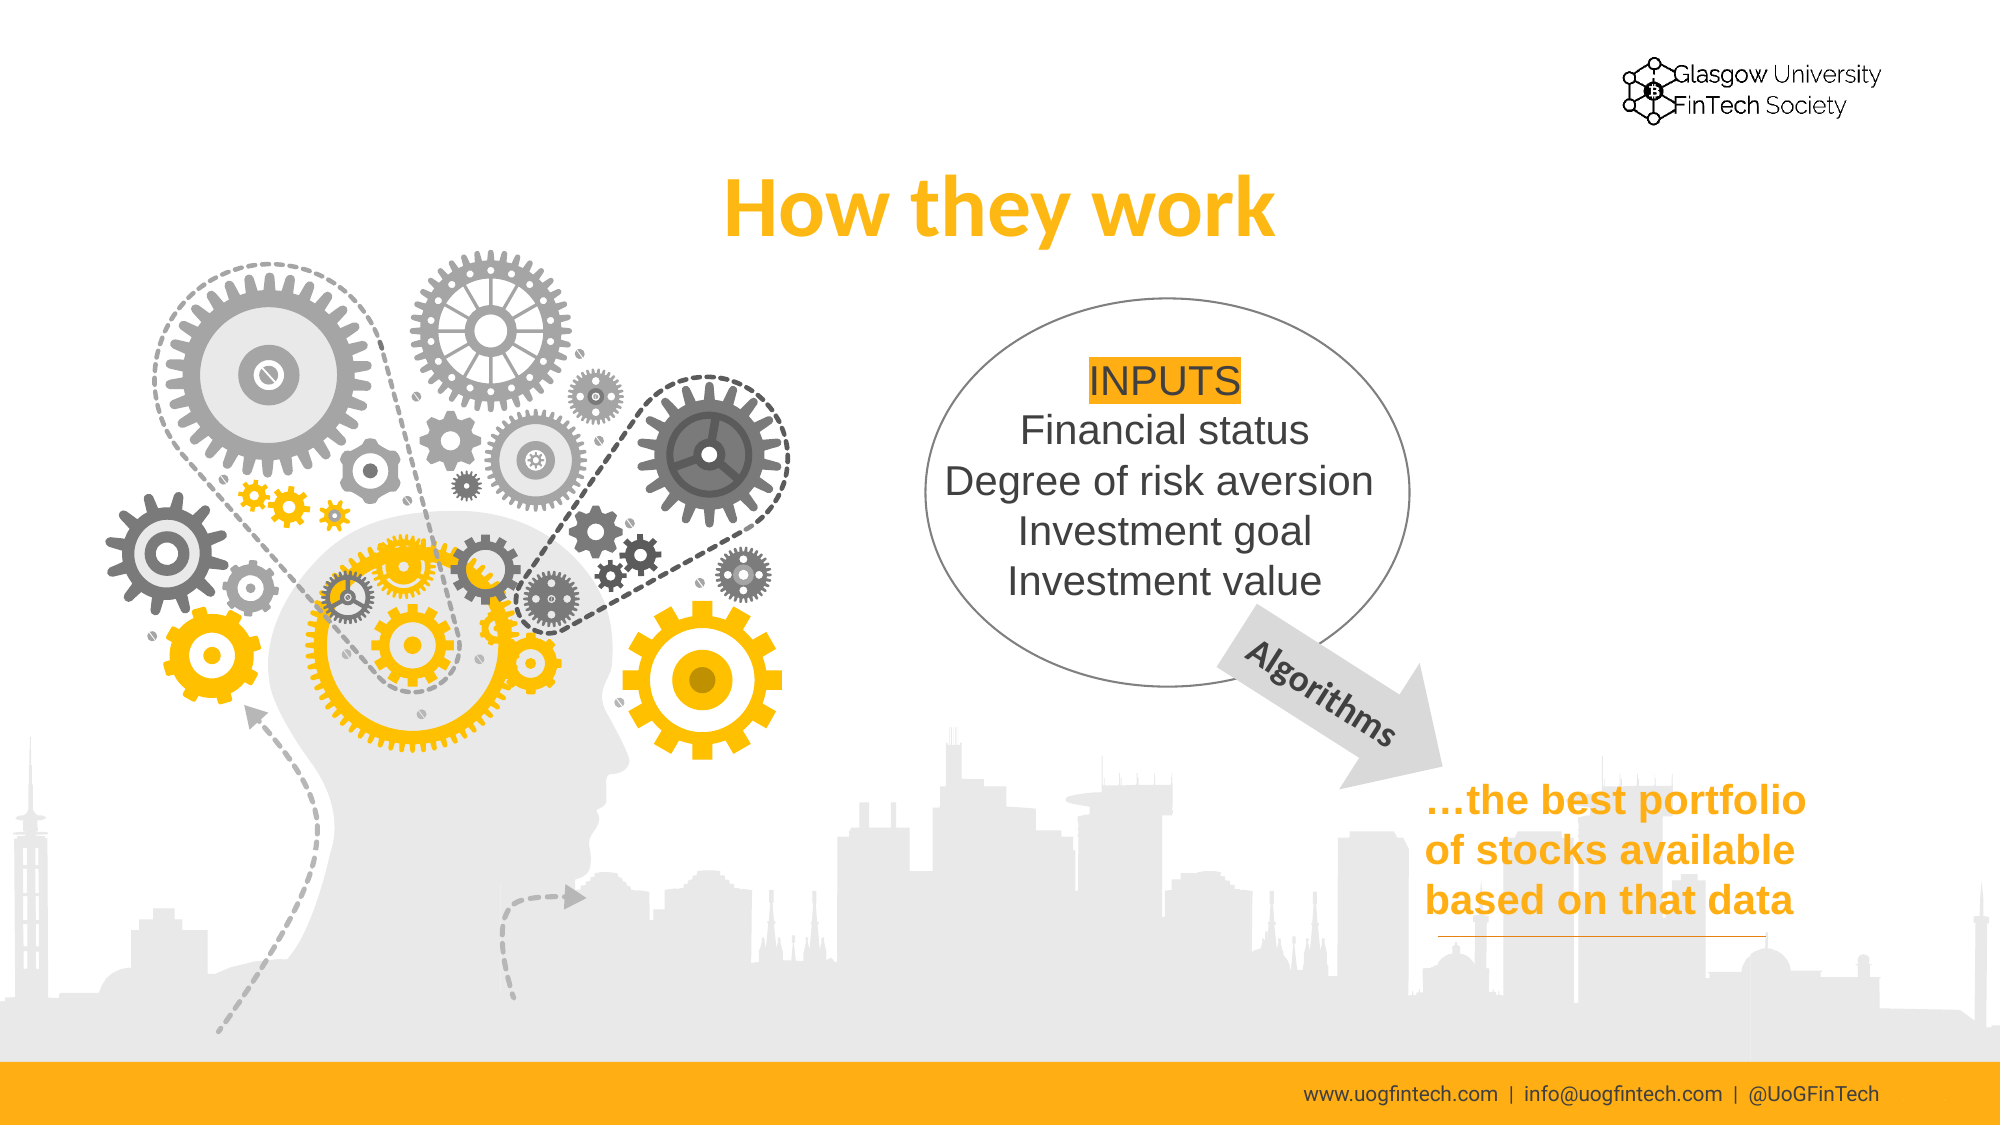

# How they work

INPUTS
Financial status
Degree of risk aversion
Investment goal
Investment value
Algorithms
…the best portfolio of stocks available based on that data